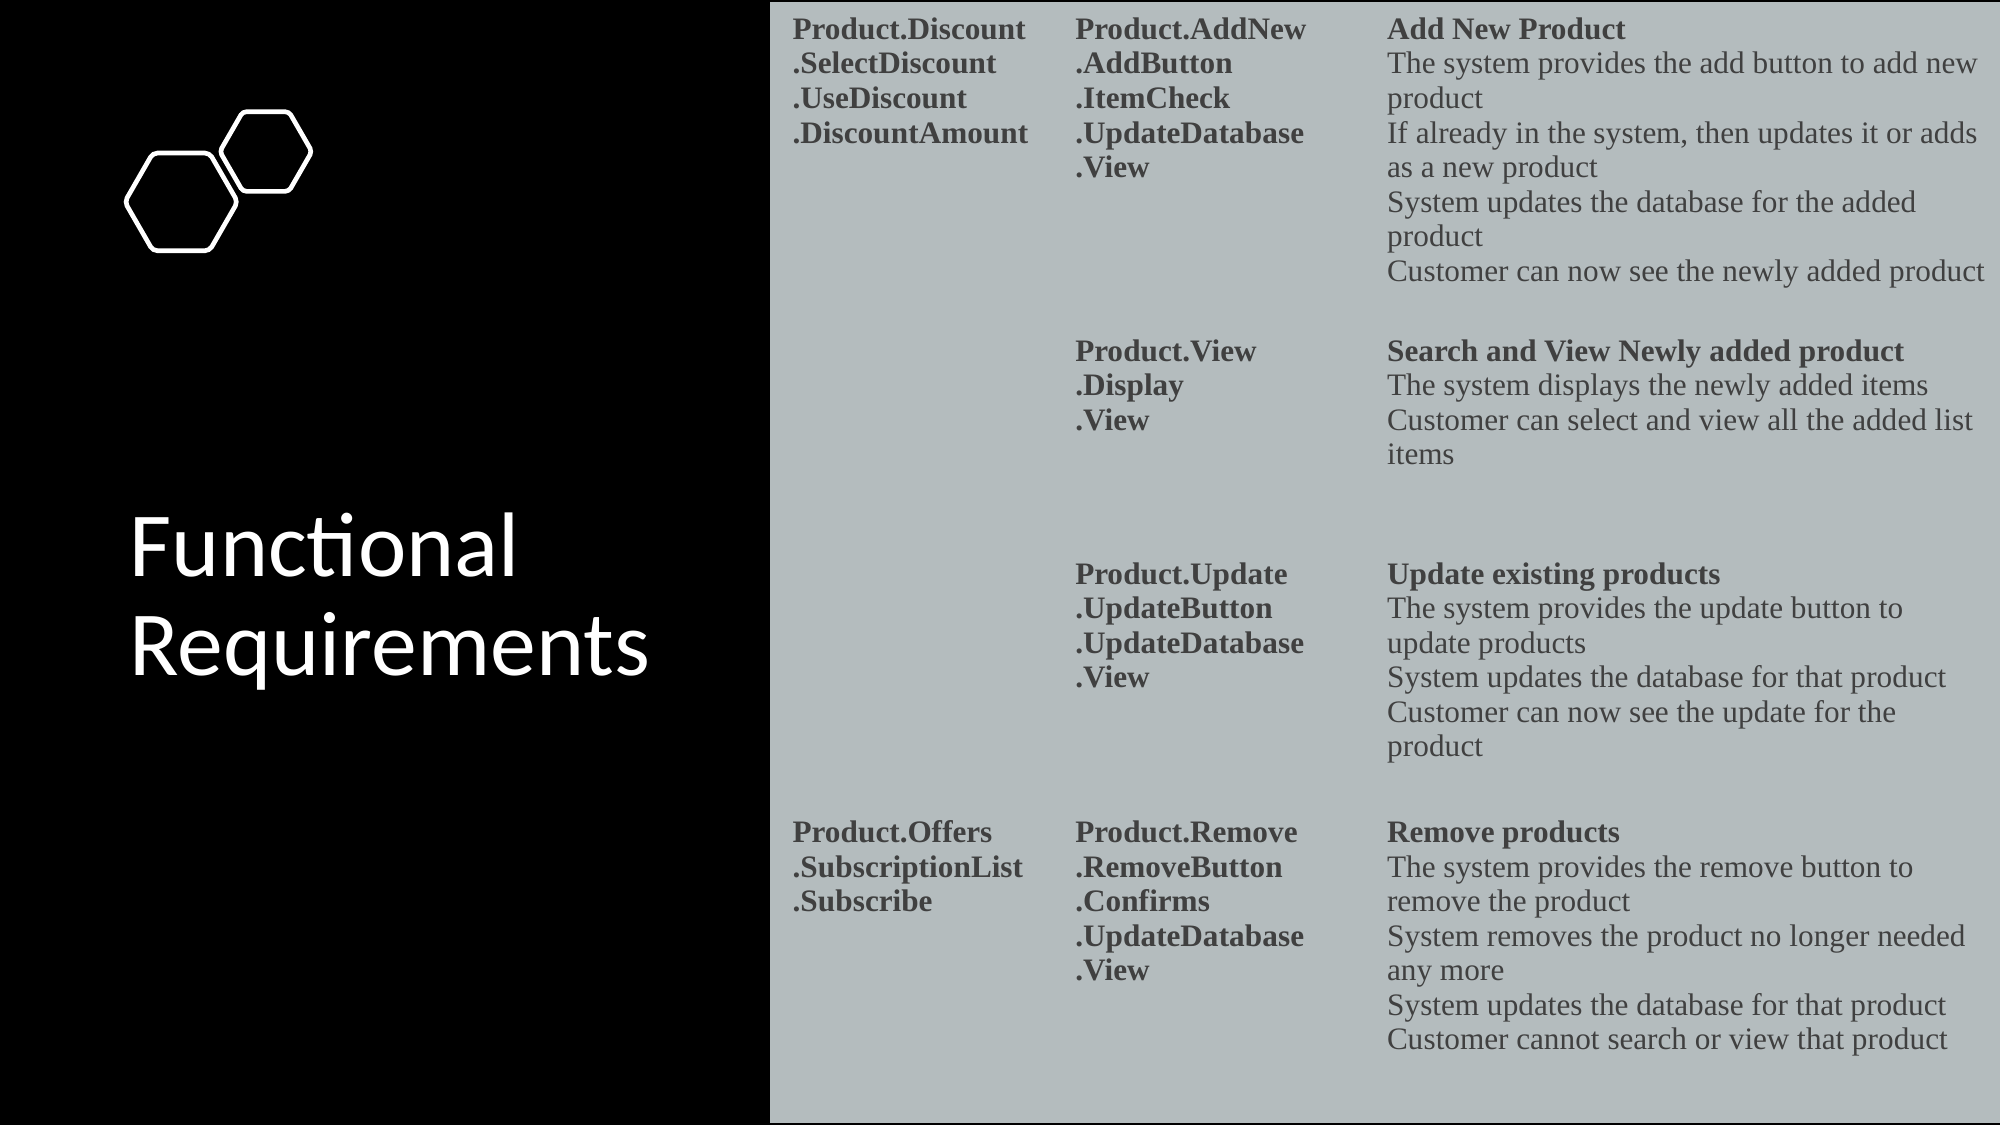

| Product.Discount .SelectDiscount .UseDiscount .DiscountAmount | Product.AddNew .AddButton .ItemCheck .UpdateDatabase .View | Add New Product The system provides the add button to add new product If already in the system, then updates it or adds as a new product System updates the database for the added product Customer can now see the newly added product |
| --- | --- | --- |
|  | Product.View .Display .View | Search and View Newly added product The system displays the newly added items  Customer can select and view all the added list items |
|  | Product.Update .UpdateButton .UpdateDatabase .View | Update existing products The system provides the update button to update products System updates the database for that product Customer can now see the update for the product |
| Product.Offers .SubscriptionList .Subscribe | Product.Remove .RemoveButton .Confirms .UpdateDatabase .View | Remove products The system provides the remove button to remove the product System removes the product no longer needed any more System updates the database for that product Customer cannot search or view that product |

# Functional Requirements